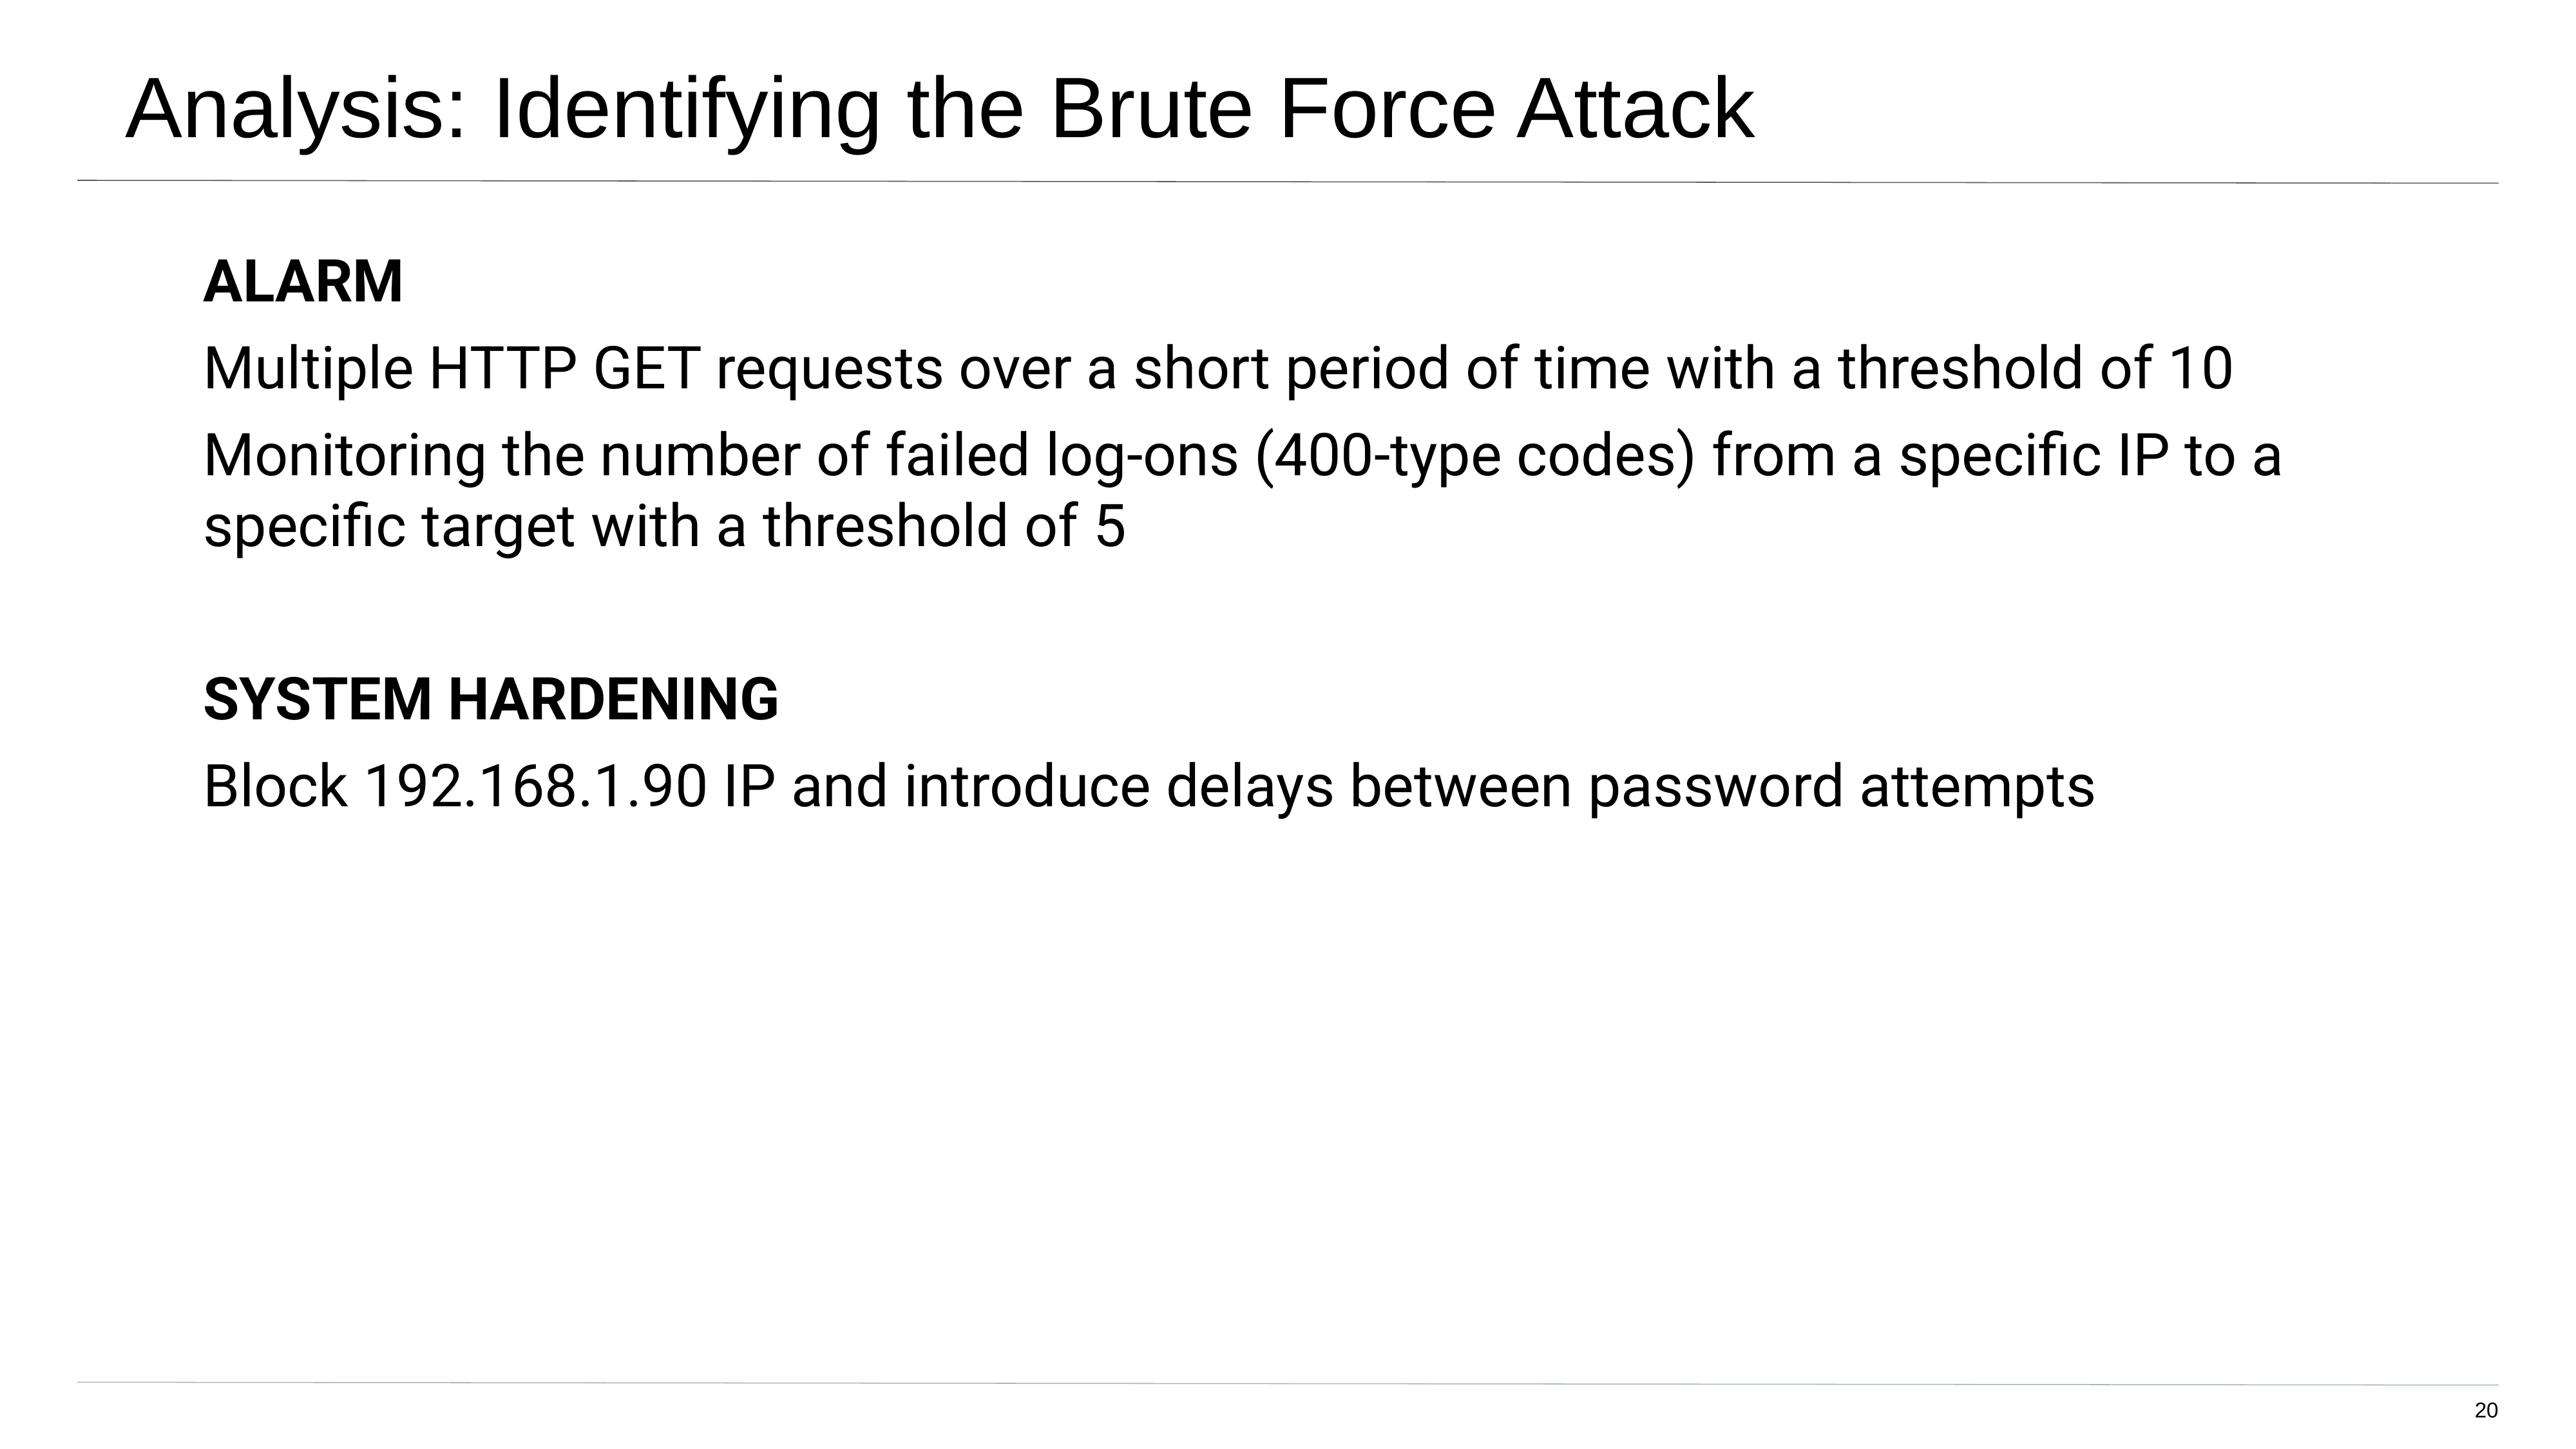

# Analysis: Identifying the Brute Force Attack
ALARM
Multiple HTTP GET requests over a short period of time with a threshold of 10
Monitoring the number of failed log-ons (400-type codes) from a specific IP to a specific target with a threshold of 5

SYSTEM HARDENING
Block 192.168.1.90 IP and introduce delays between password attempts
20